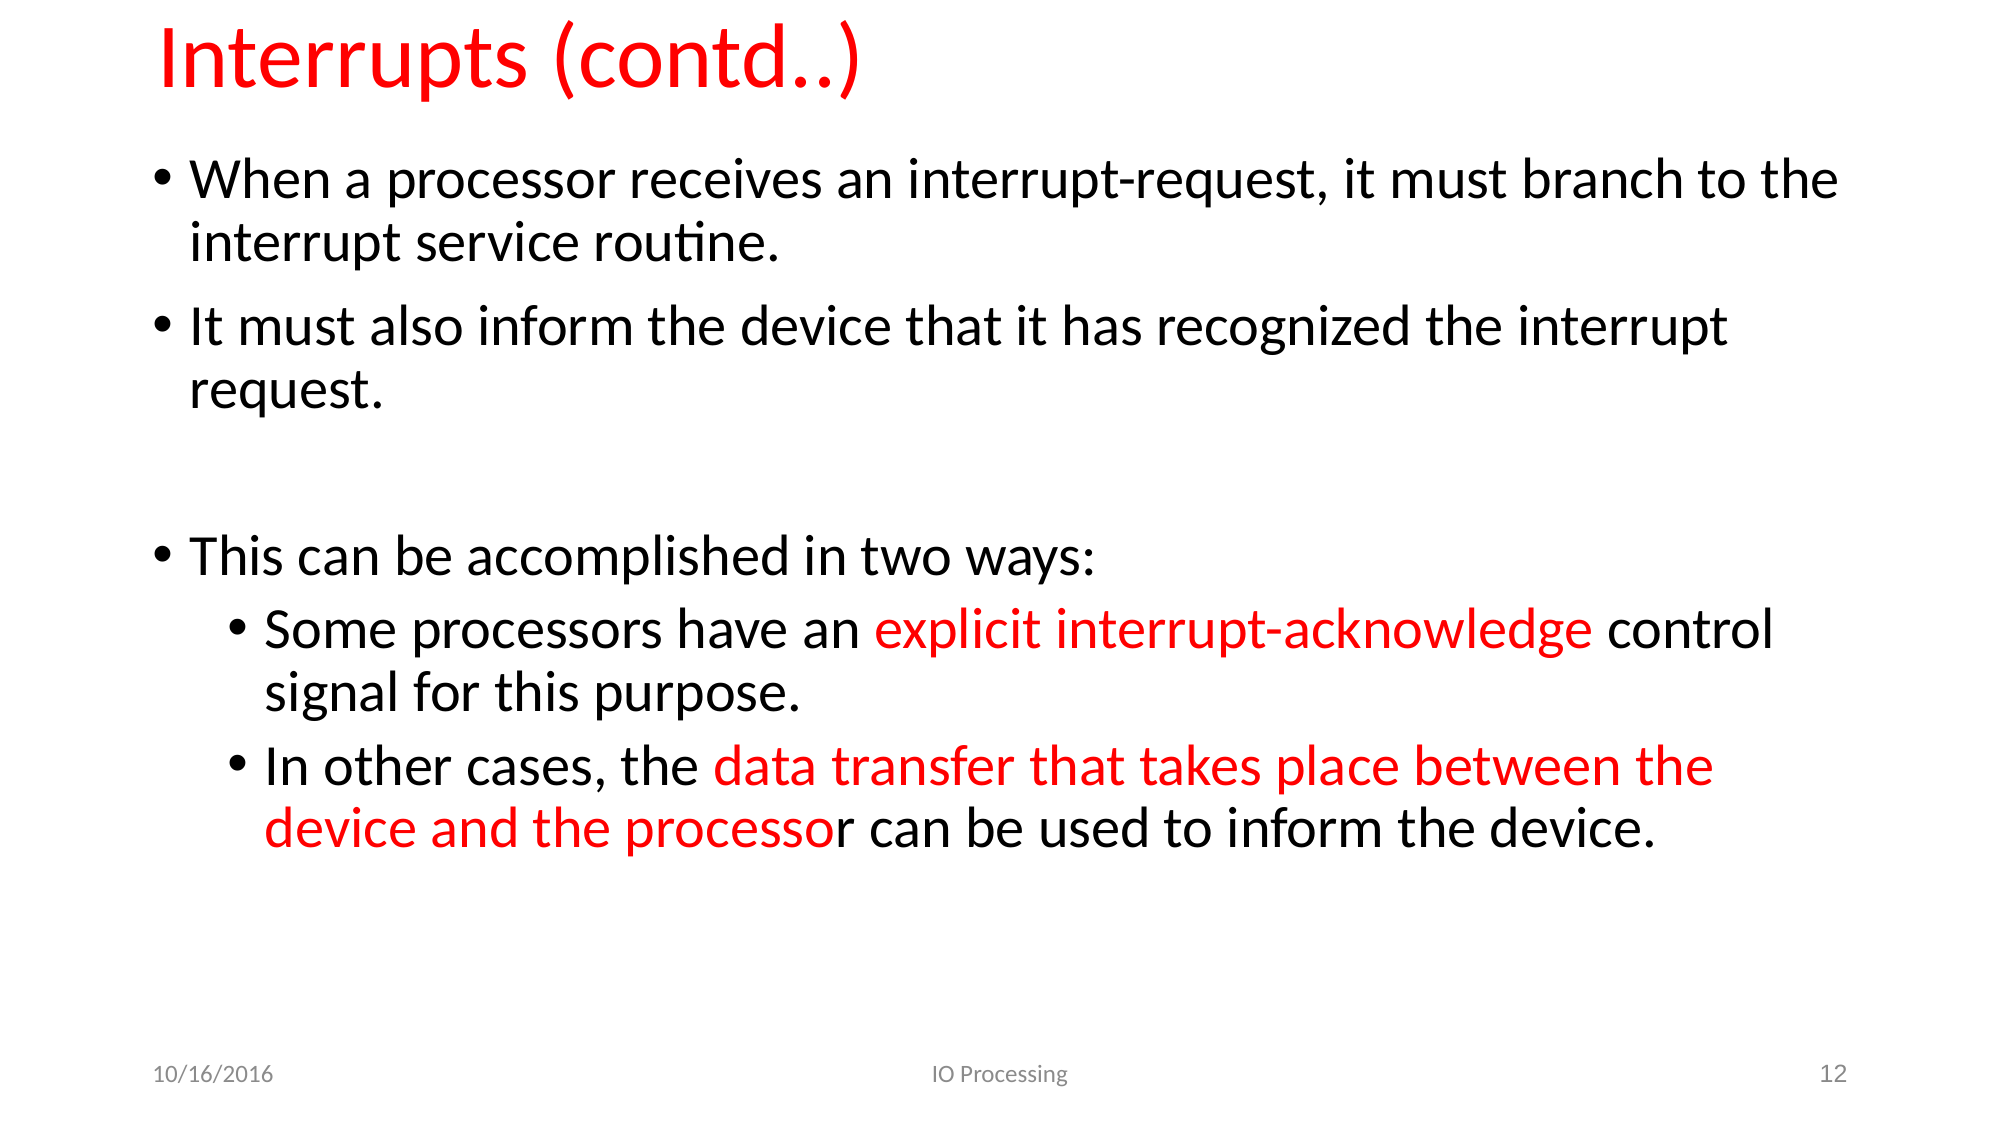

# Interrupts (contd..)
When a processor receives an interrupt-request, it must branch to the interrupt service routine.
It must also inform the device that it has recognized the interrupt request.

This can be accomplished in two ways:
Some processors have an explicit interrupt-acknowledge control signal for this purpose.
In other cases, the data transfer that takes place between the device and the processor can be used to inform the device.
10/16/2016
IO Processing
12